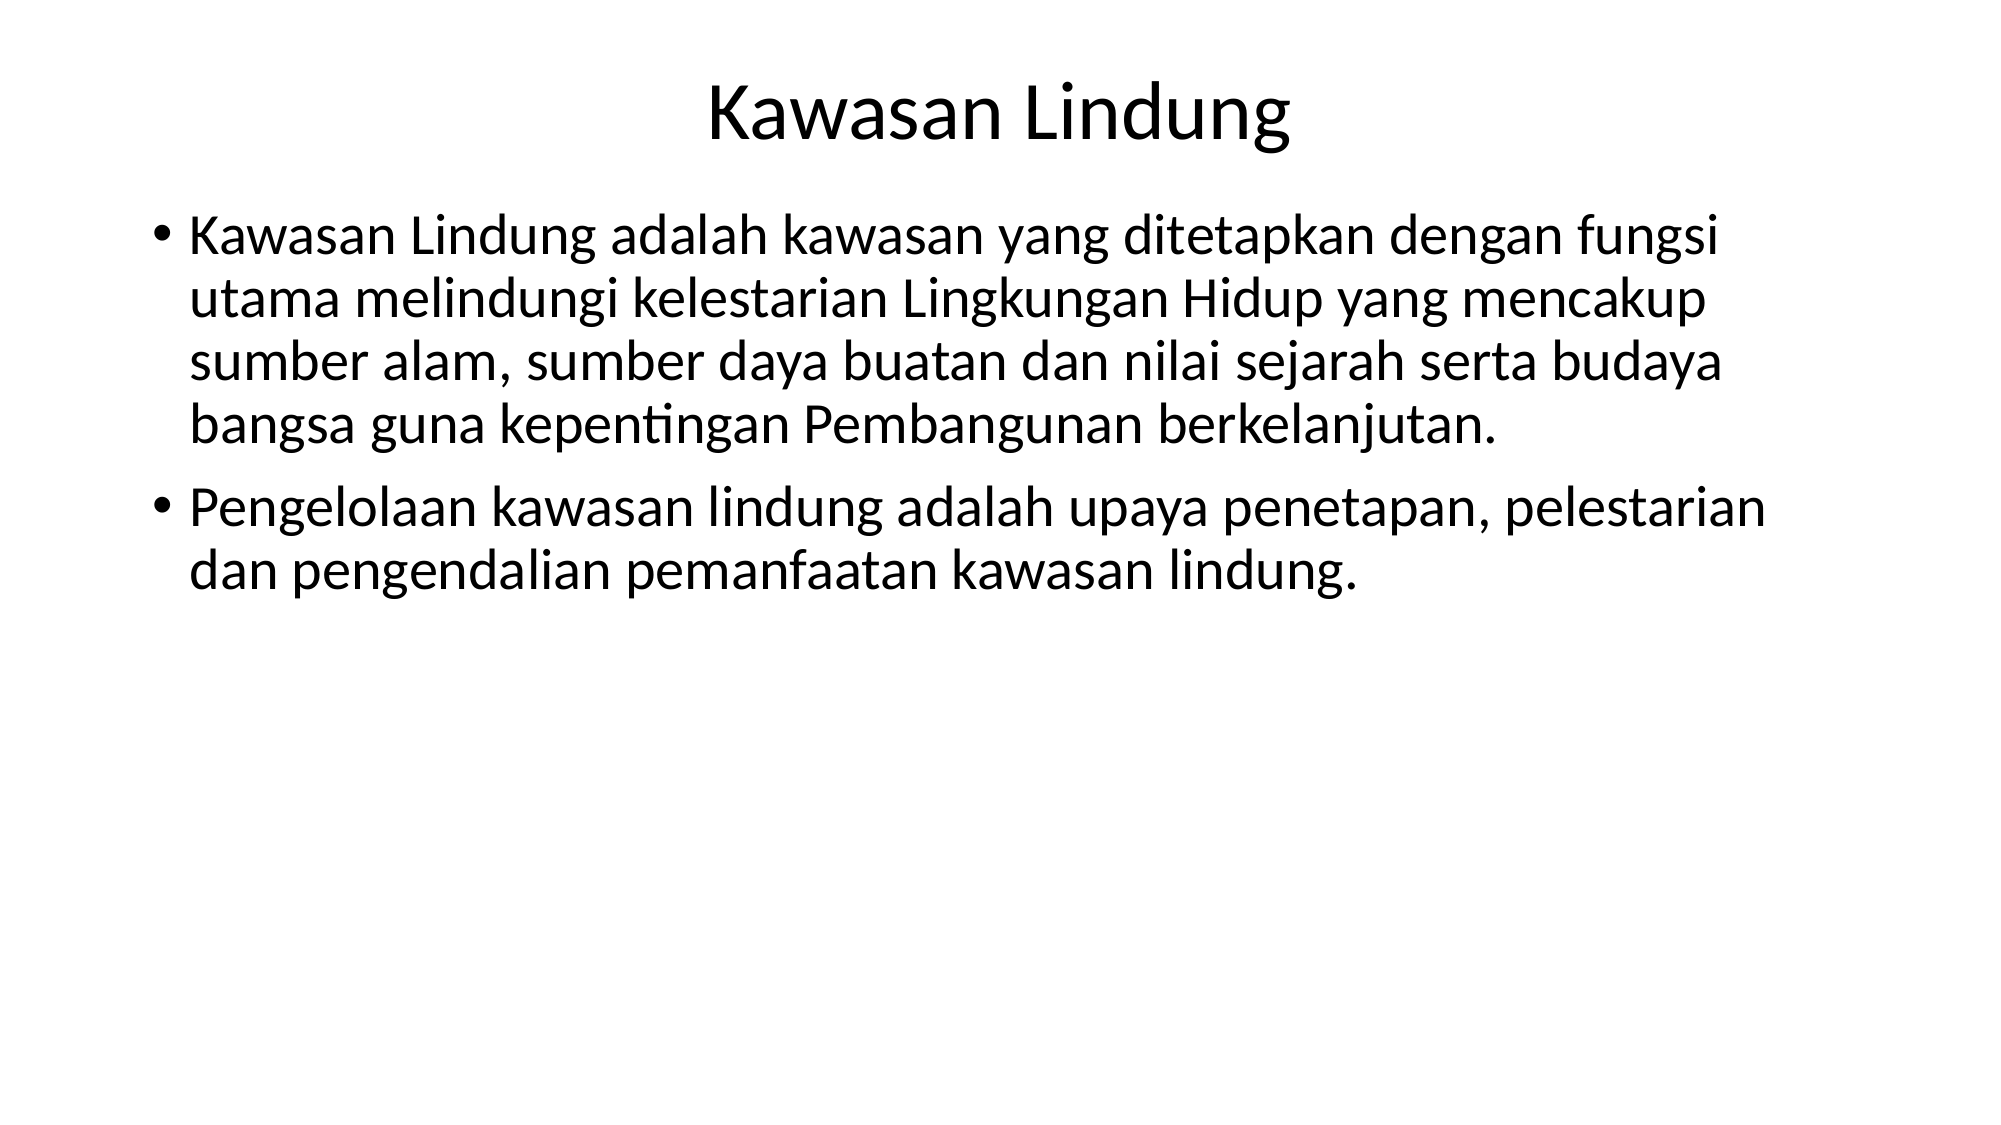

# Kawasan Lindung
Kawasan Lindung adalah kawasan yang ditetapkan dengan fungsi utama melindungi kelestarian Lingkungan Hidup yang mencakup sumber alam, sumber daya buatan dan nilai sejarah serta budaya bangsa guna kepentingan Pembangunan berkelanjutan.
Pengelolaan kawasan lindung adalah upaya penetapan, pelestarian dan pengendalian pemanfaatan kawasan lindung.